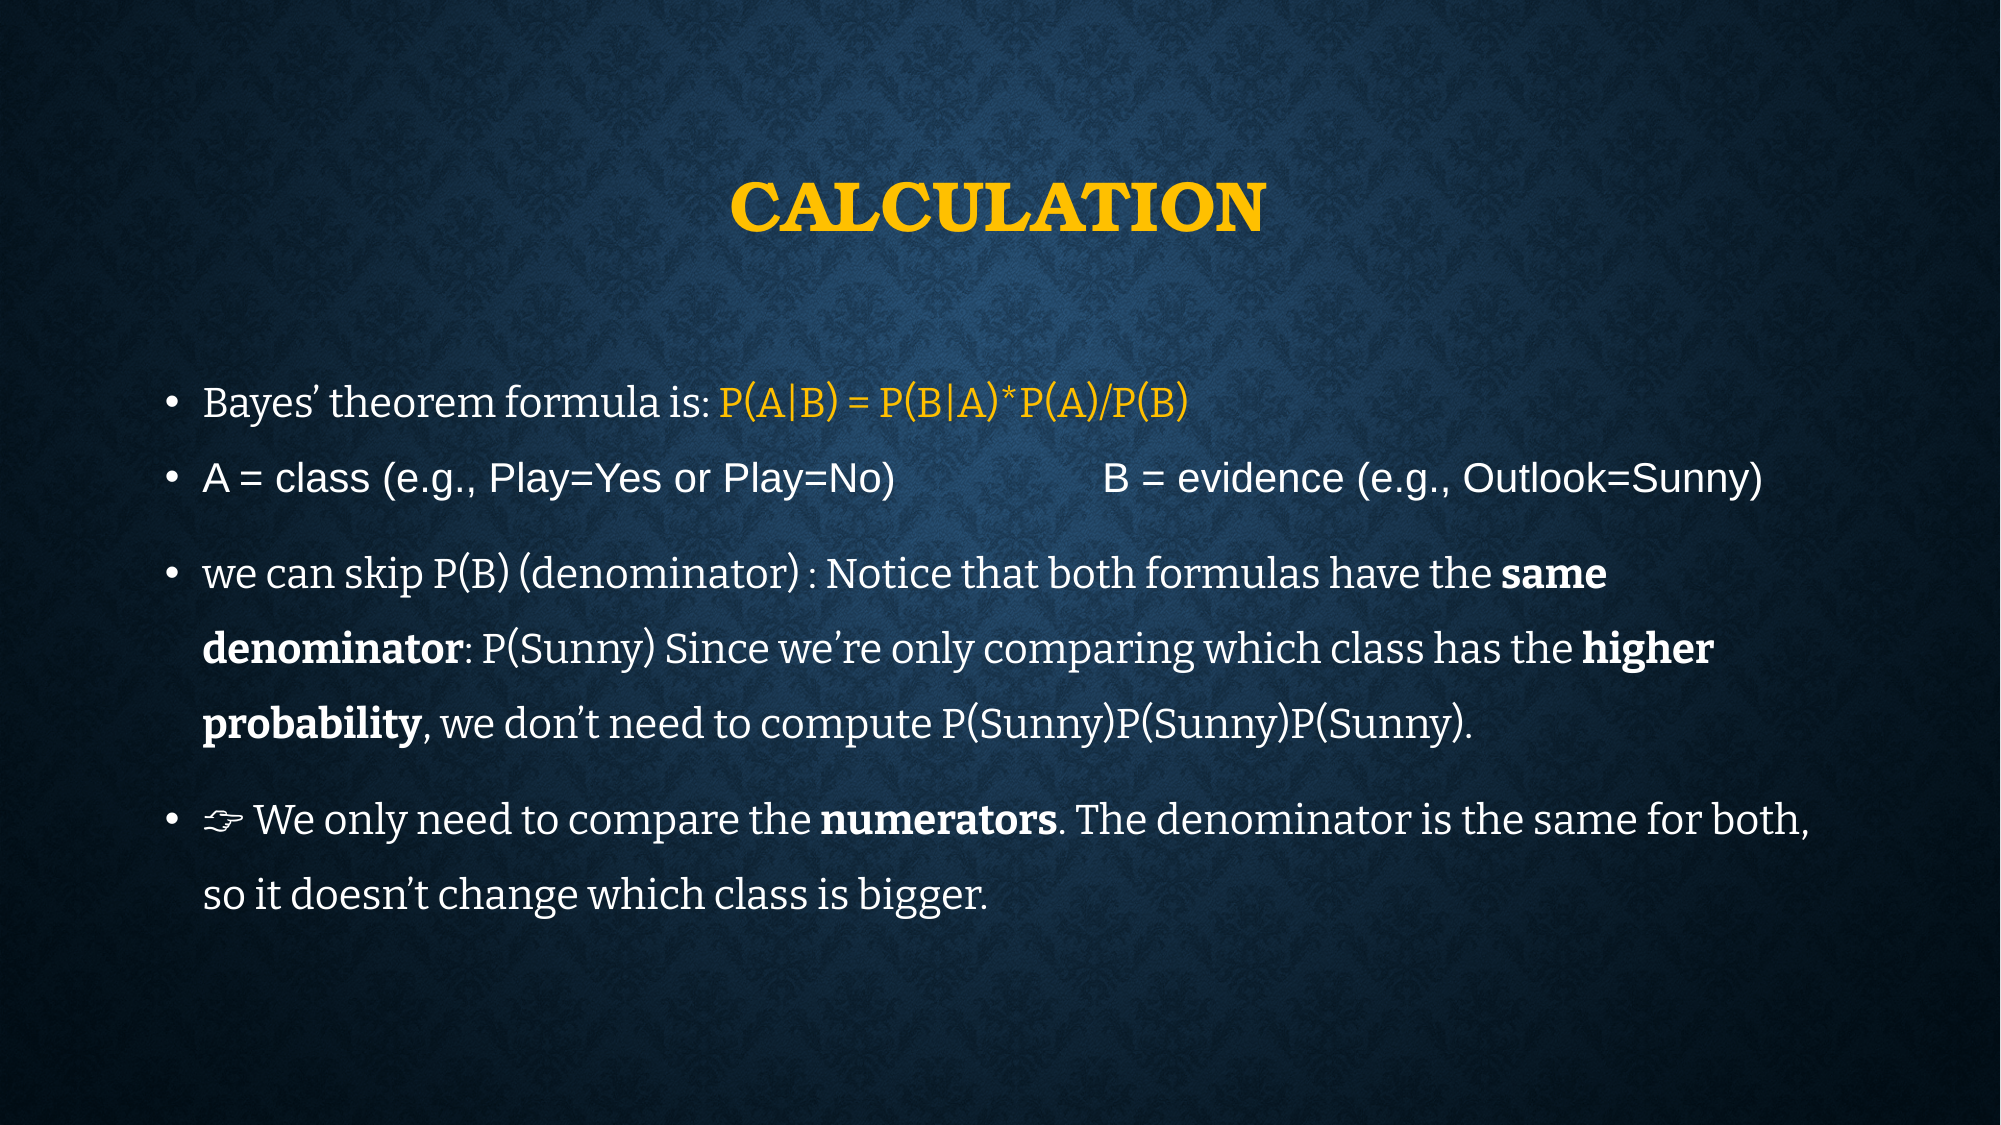

# calculation
Bayes’ theorem formula is: P(A|B) = P(B|A)*P(A)/P(B)
A = class (e.g., Play=Yes or Play=No)		B = evidence (e.g., Outlook=Sunny)
we can skip P(B) (denominator) : Notice that both formulas have the same denominator: P(Sunny) Since we’re only comparing which class has the higher probability, we don’t need to compute P(Sunny)P(Sunny)P(Sunny).
👉 We only need to compare the numerators. The denominator is the same for both, so it doesn’t change which class is bigger.